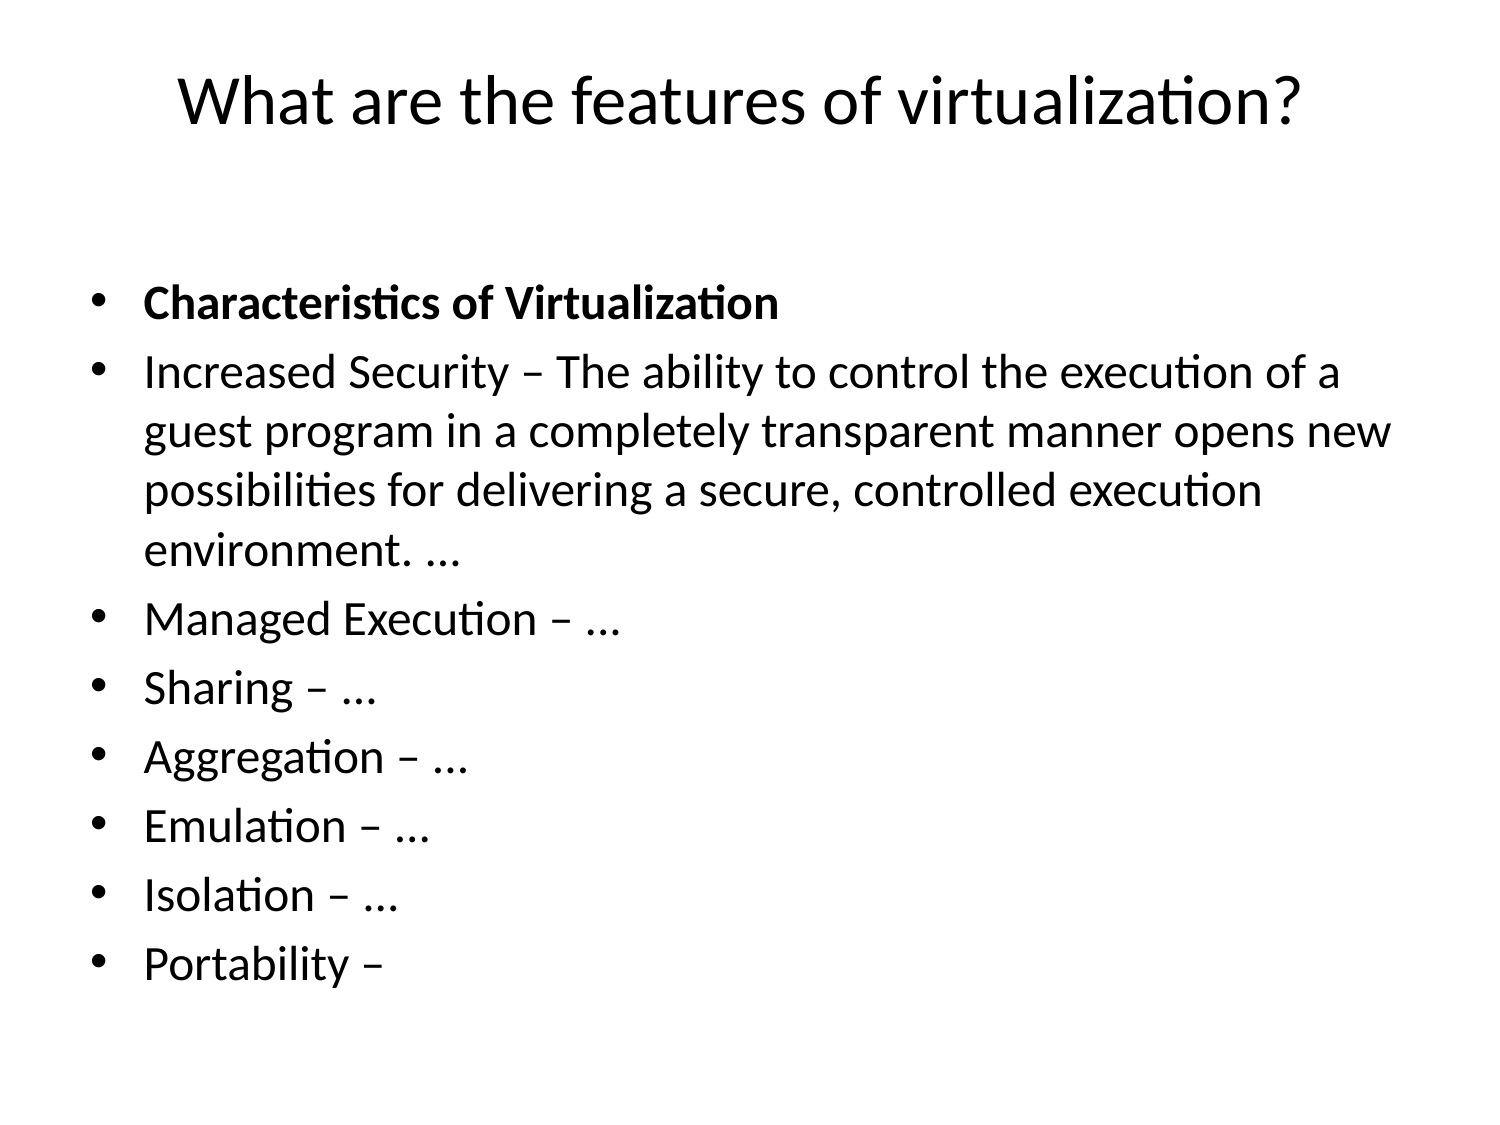

# What are the features of virtualization?
Characteristics of Virtualization
Increased Security – The ability to control the execution of a guest program in a completely transparent manner opens new possibilities for delivering a secure, controlled execution environment. ...
Managed Execution – ...
Sharing – ...
Aggregation – ...
Emulation – ...
Isolation – ...
Portability –